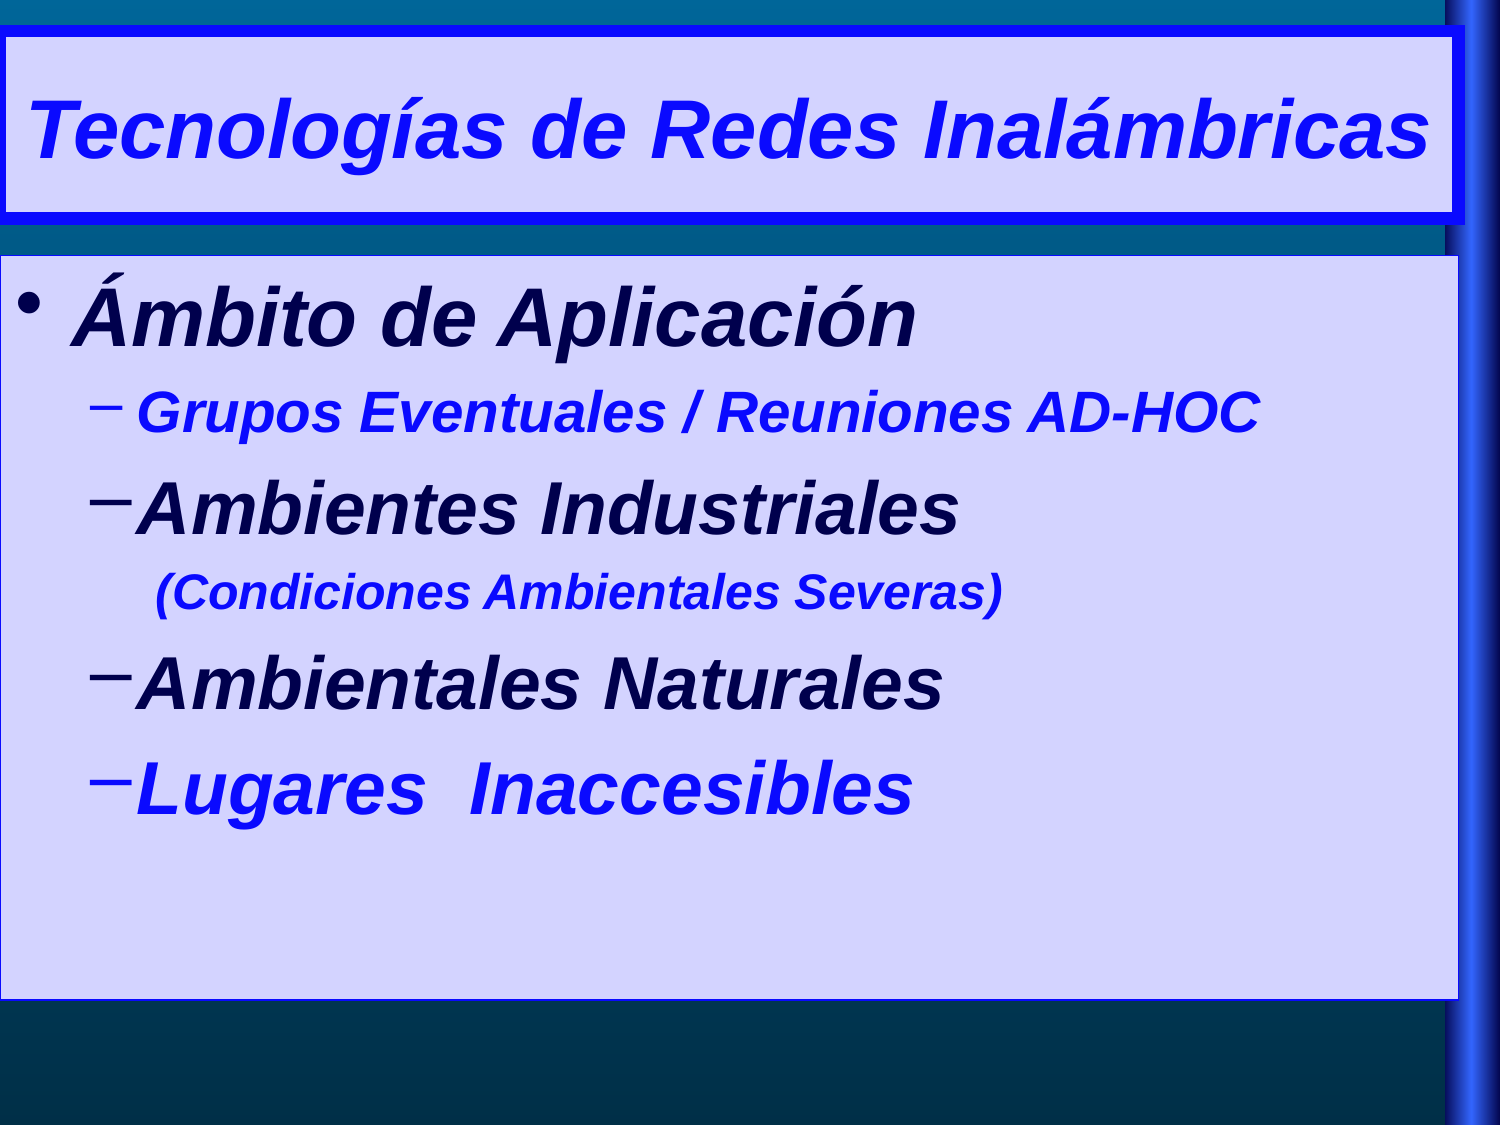

# Tecnologías de Redes Inalámbricas
Ámbito de Aplicación
Grupos Eventuales / Reuniones AD-HOC
Ambientes Industriales
(Condiciones Ambientales Severas)
Ambientales Naturales
Lugares  Inaccesibles